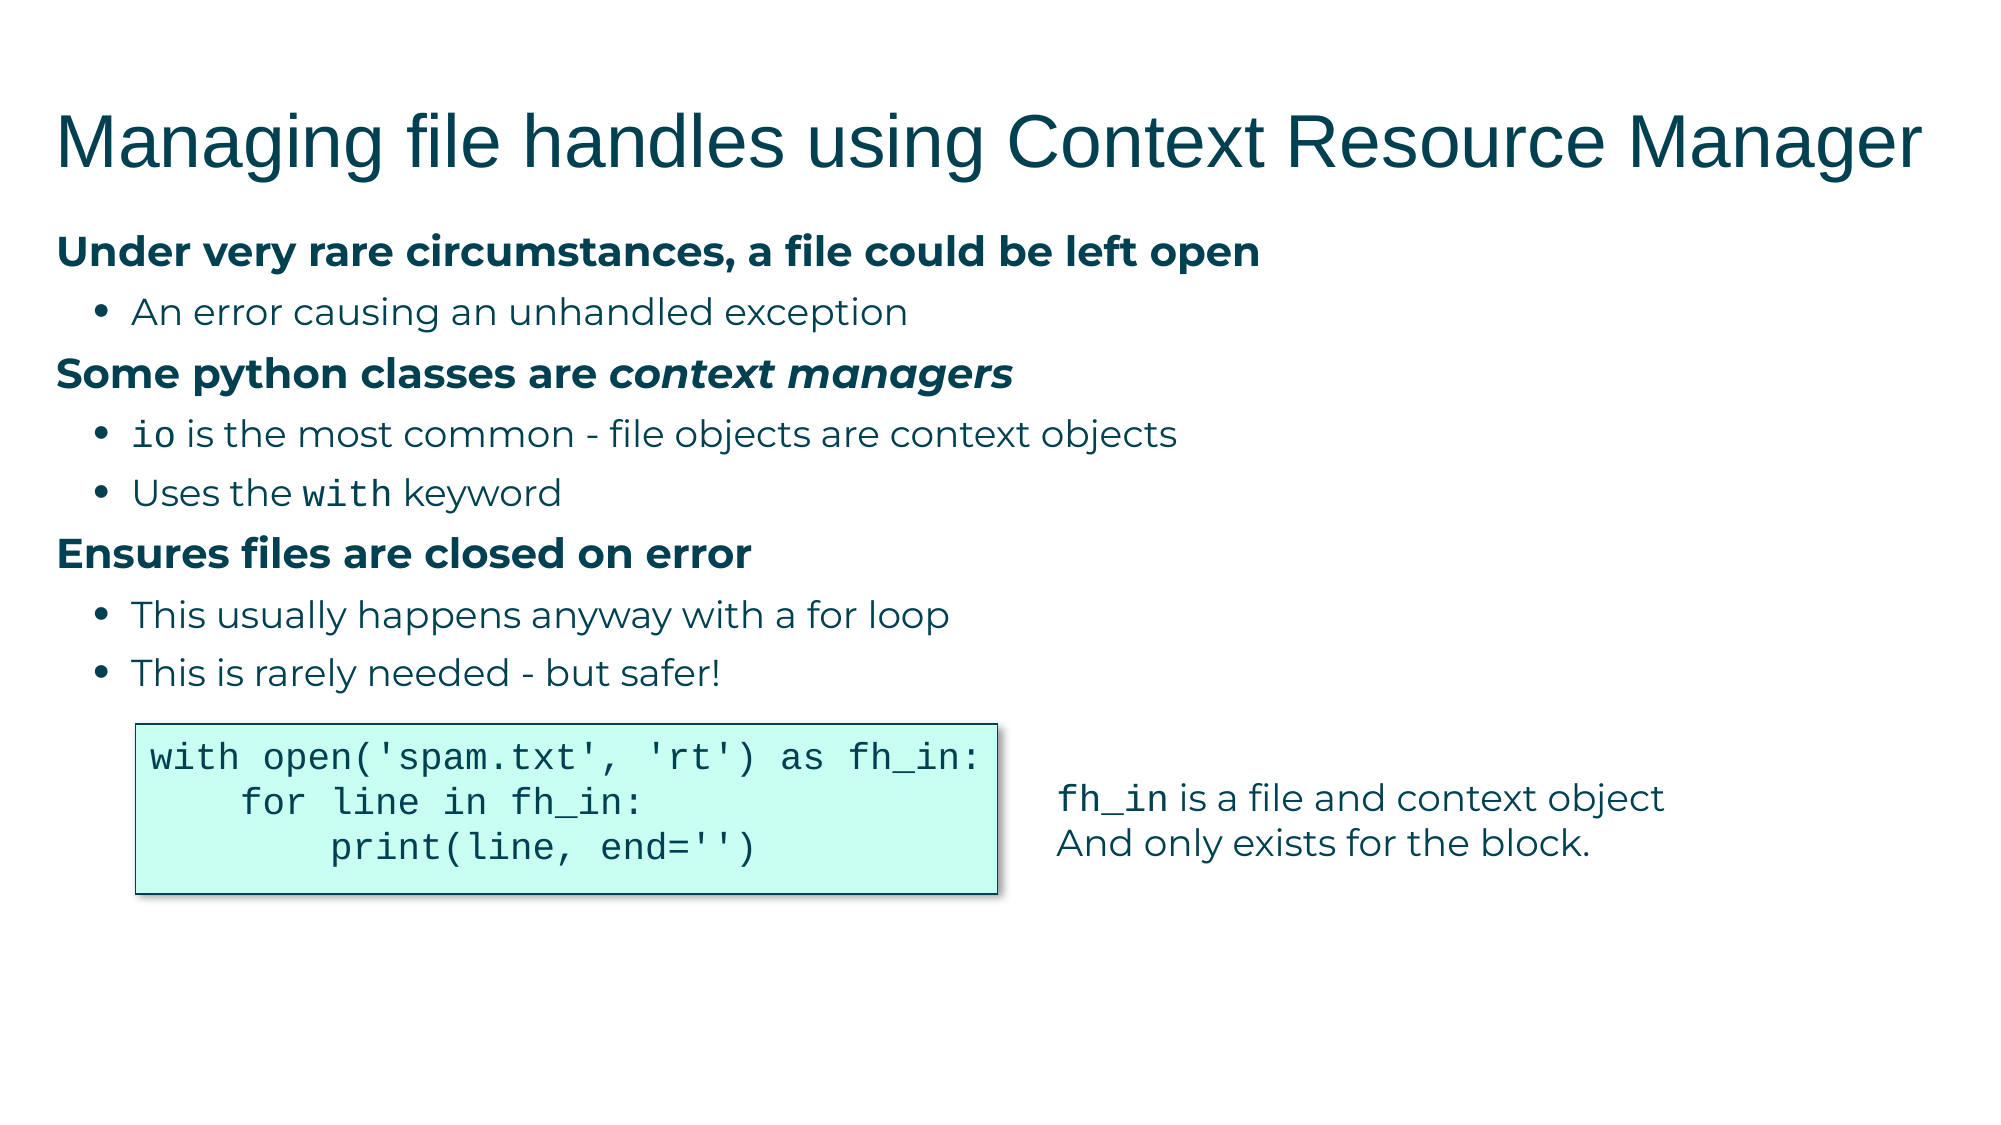

# Managing file handles using Context Resource Manager
Under very rare circumstances, a file could be left open
An error causing an unhandled exception
Some python classes are context managers
io is the most common - file objects are context objects
Uses the with keyword
Ensures files are closed on error
This usually happens anyway with a for loop
This is rarely needed - but safer!
with open('spam.txt', 'rt') as fh_in:
    for line in fh_in:
        print(line, end='')

fh_in is a file and context object
And only exists for the block.